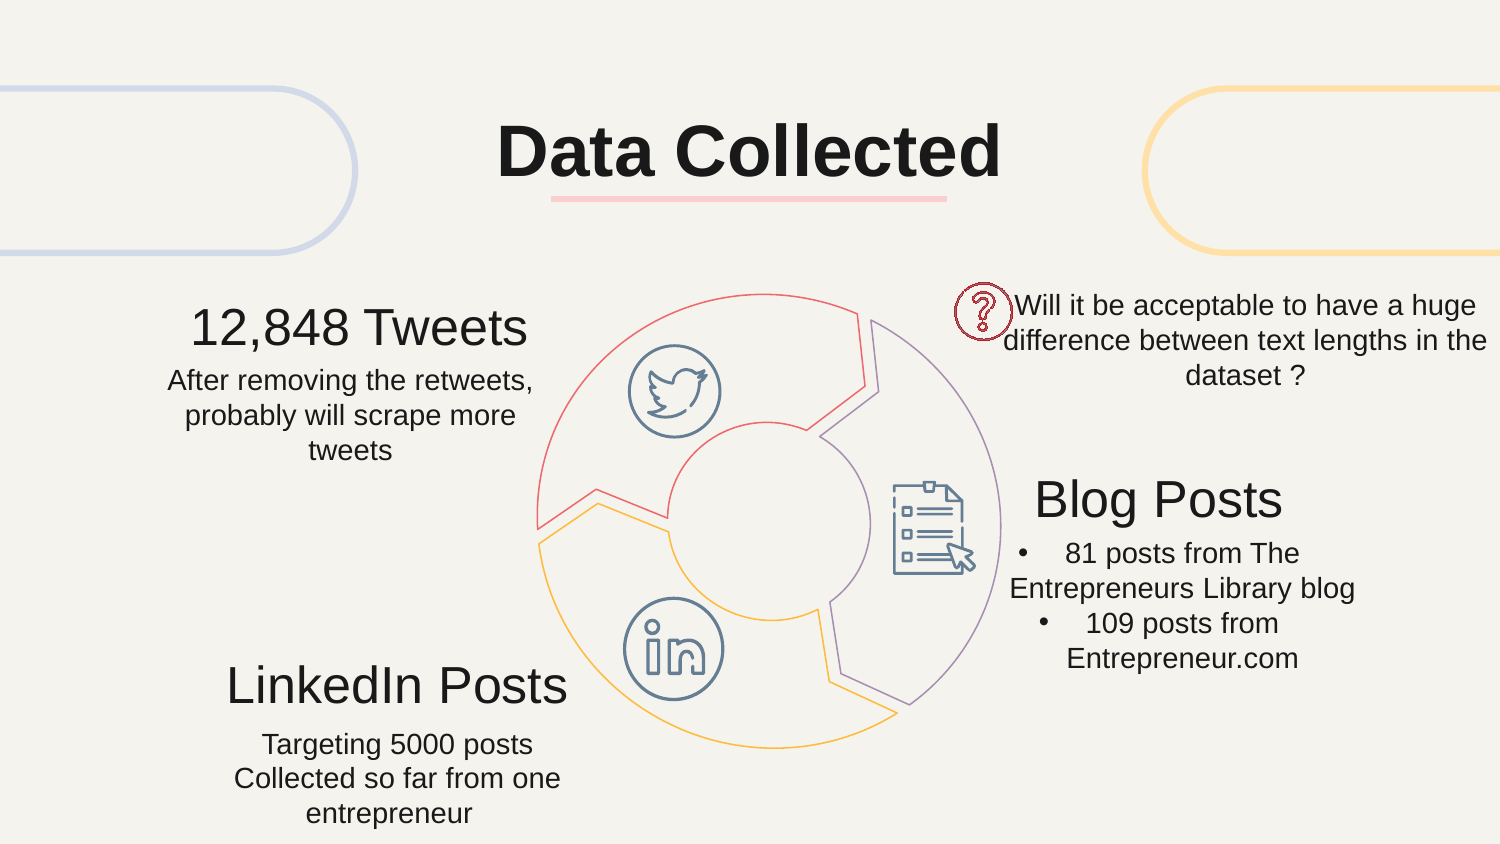

Data Collected
Will it be acceptable to have a huge difference between text lengths in the dataset ?

# 12,848 Tweets

After removing the retweets, probably will scrape more tweets
Blog Posts

81 posts from The Entrepreneurs Library blog
109 posts from Entrepreneur.com

LinkedIn Posts
Targeting 5000 posts
Collected so far from one entrepreneur